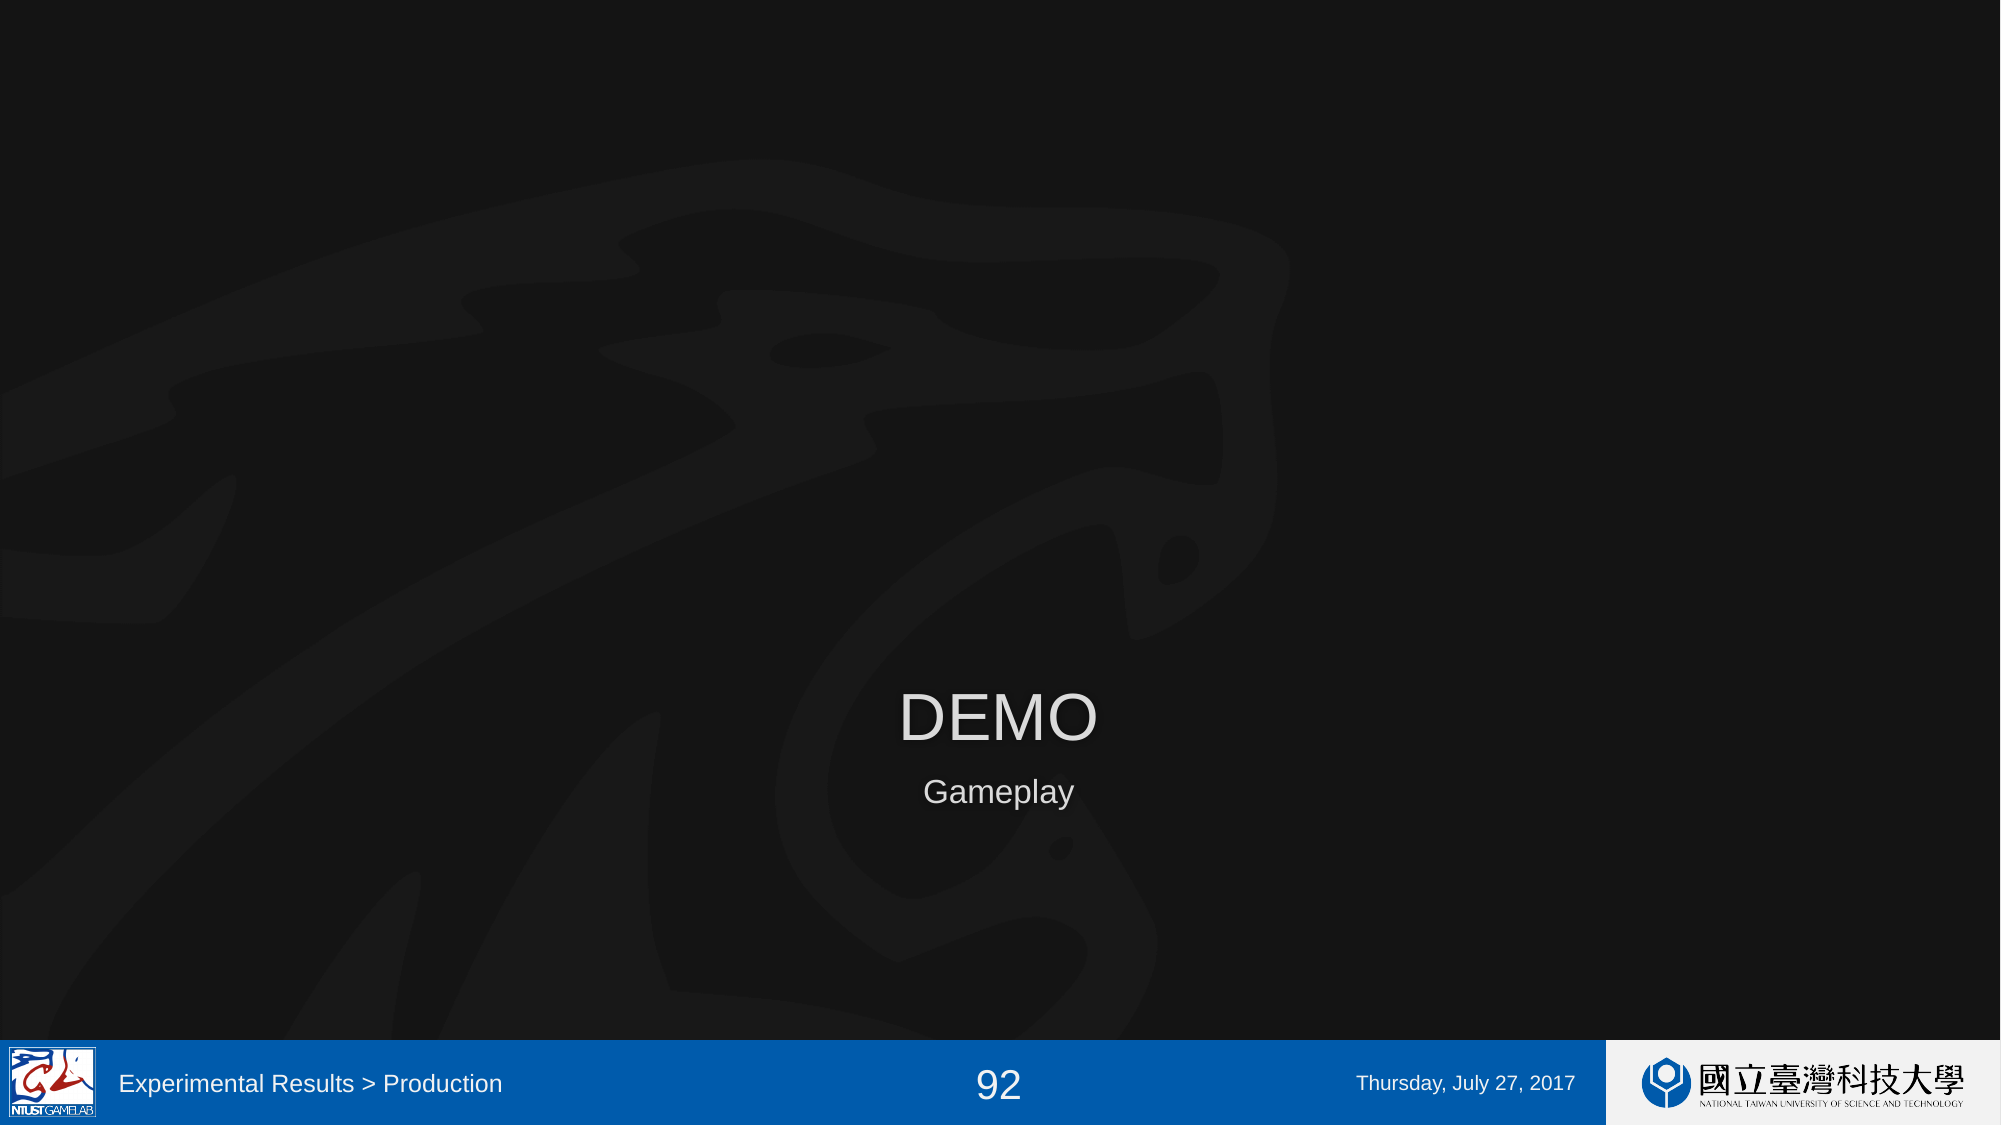

# DEMO
Gameplay
Experimental Results > Production
Thursday, July 27, 2017
92